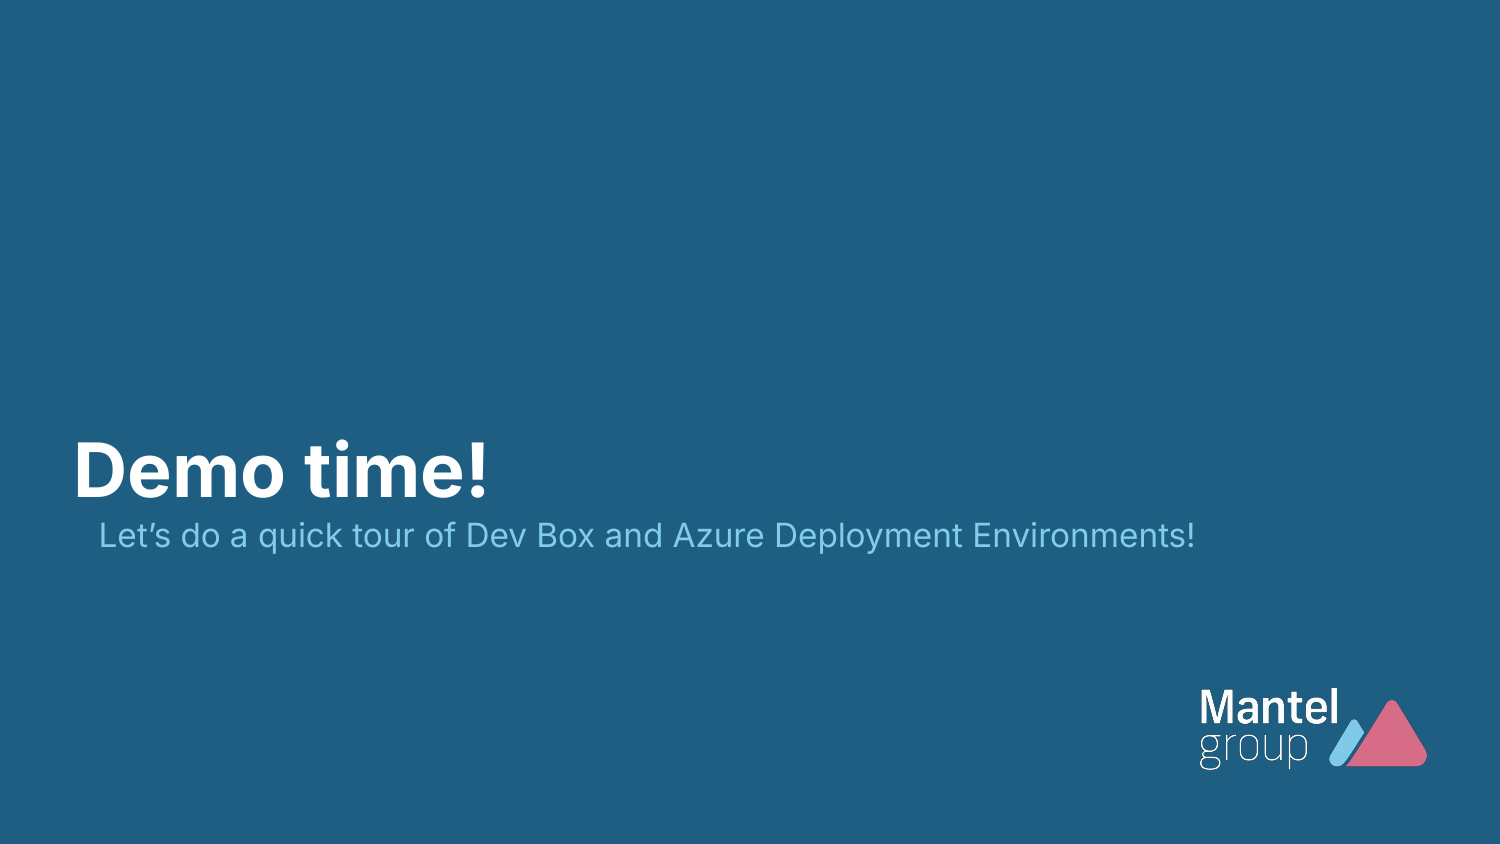

# Demo time!
Let’s do a quick tour of Dev Box and Azure Deployment Environments!